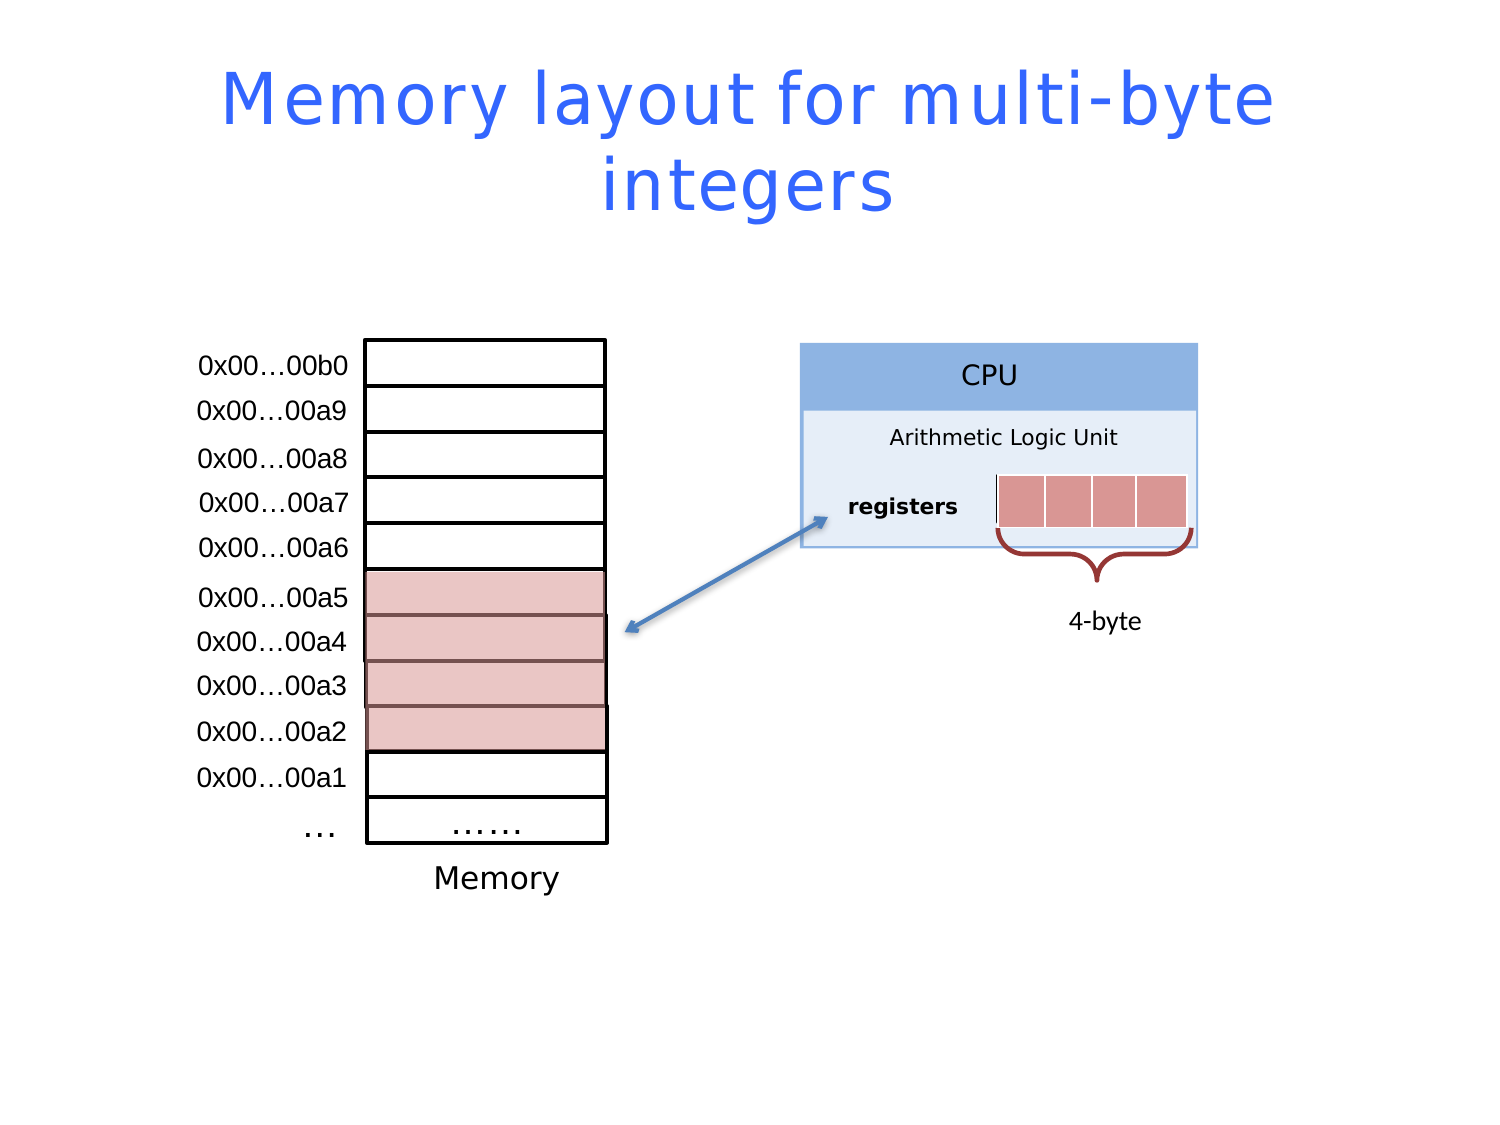

# Memory layout for multi-byte integers
0x00…00b0

CPU

0x00…00a9

Arithmetic Logic Unit

0x00…00a8

|  |  |  |  |
| --- | --- | --- | --- |

0x00…00a7

registers
0x00…00a6

0x00…00a5

4-byte

0x00…00a4
0x00…00a3

0x00…00a2

0x00…00a1
…
……
Memory